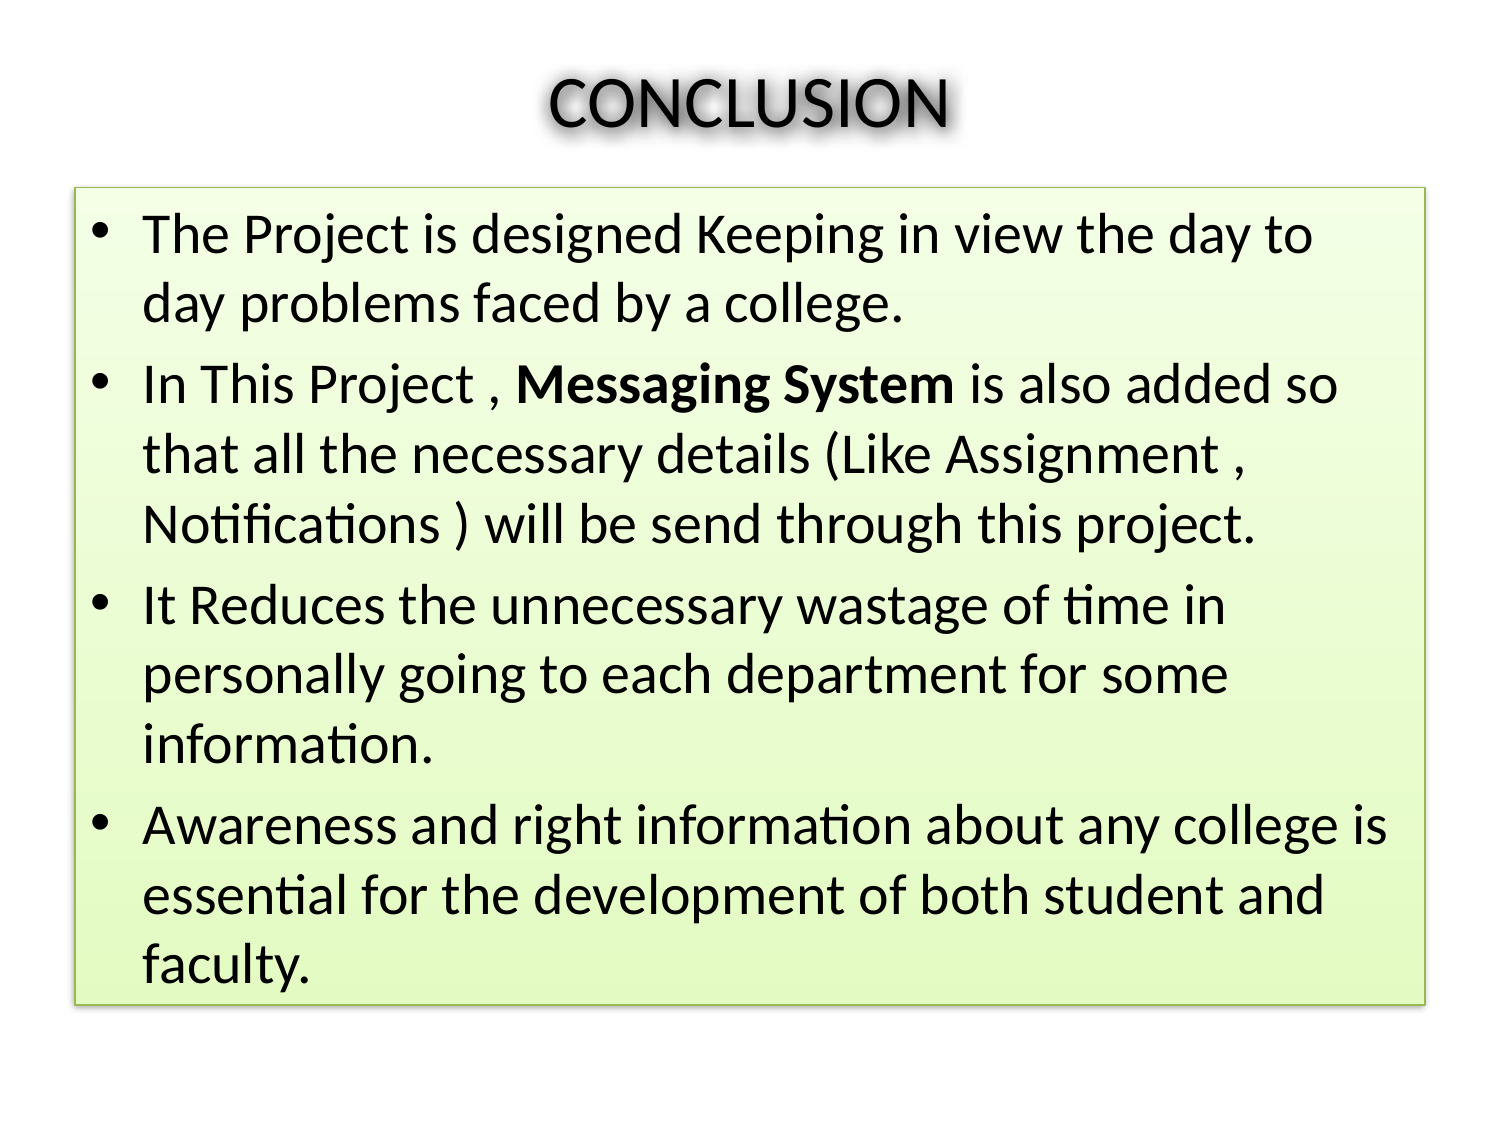

# CONCLUSION
The Project is designed Keeping in view the day to day problems faced by a college.
In This Project , Messaging System is also added so that all the necessary details (Like Assignment , Notifications ) will be send through this project.
It Reduces the unnecessary wastage of time in personally going to each department for some information.
Awareness and right information about any college is essential for the development of both student and faculty.